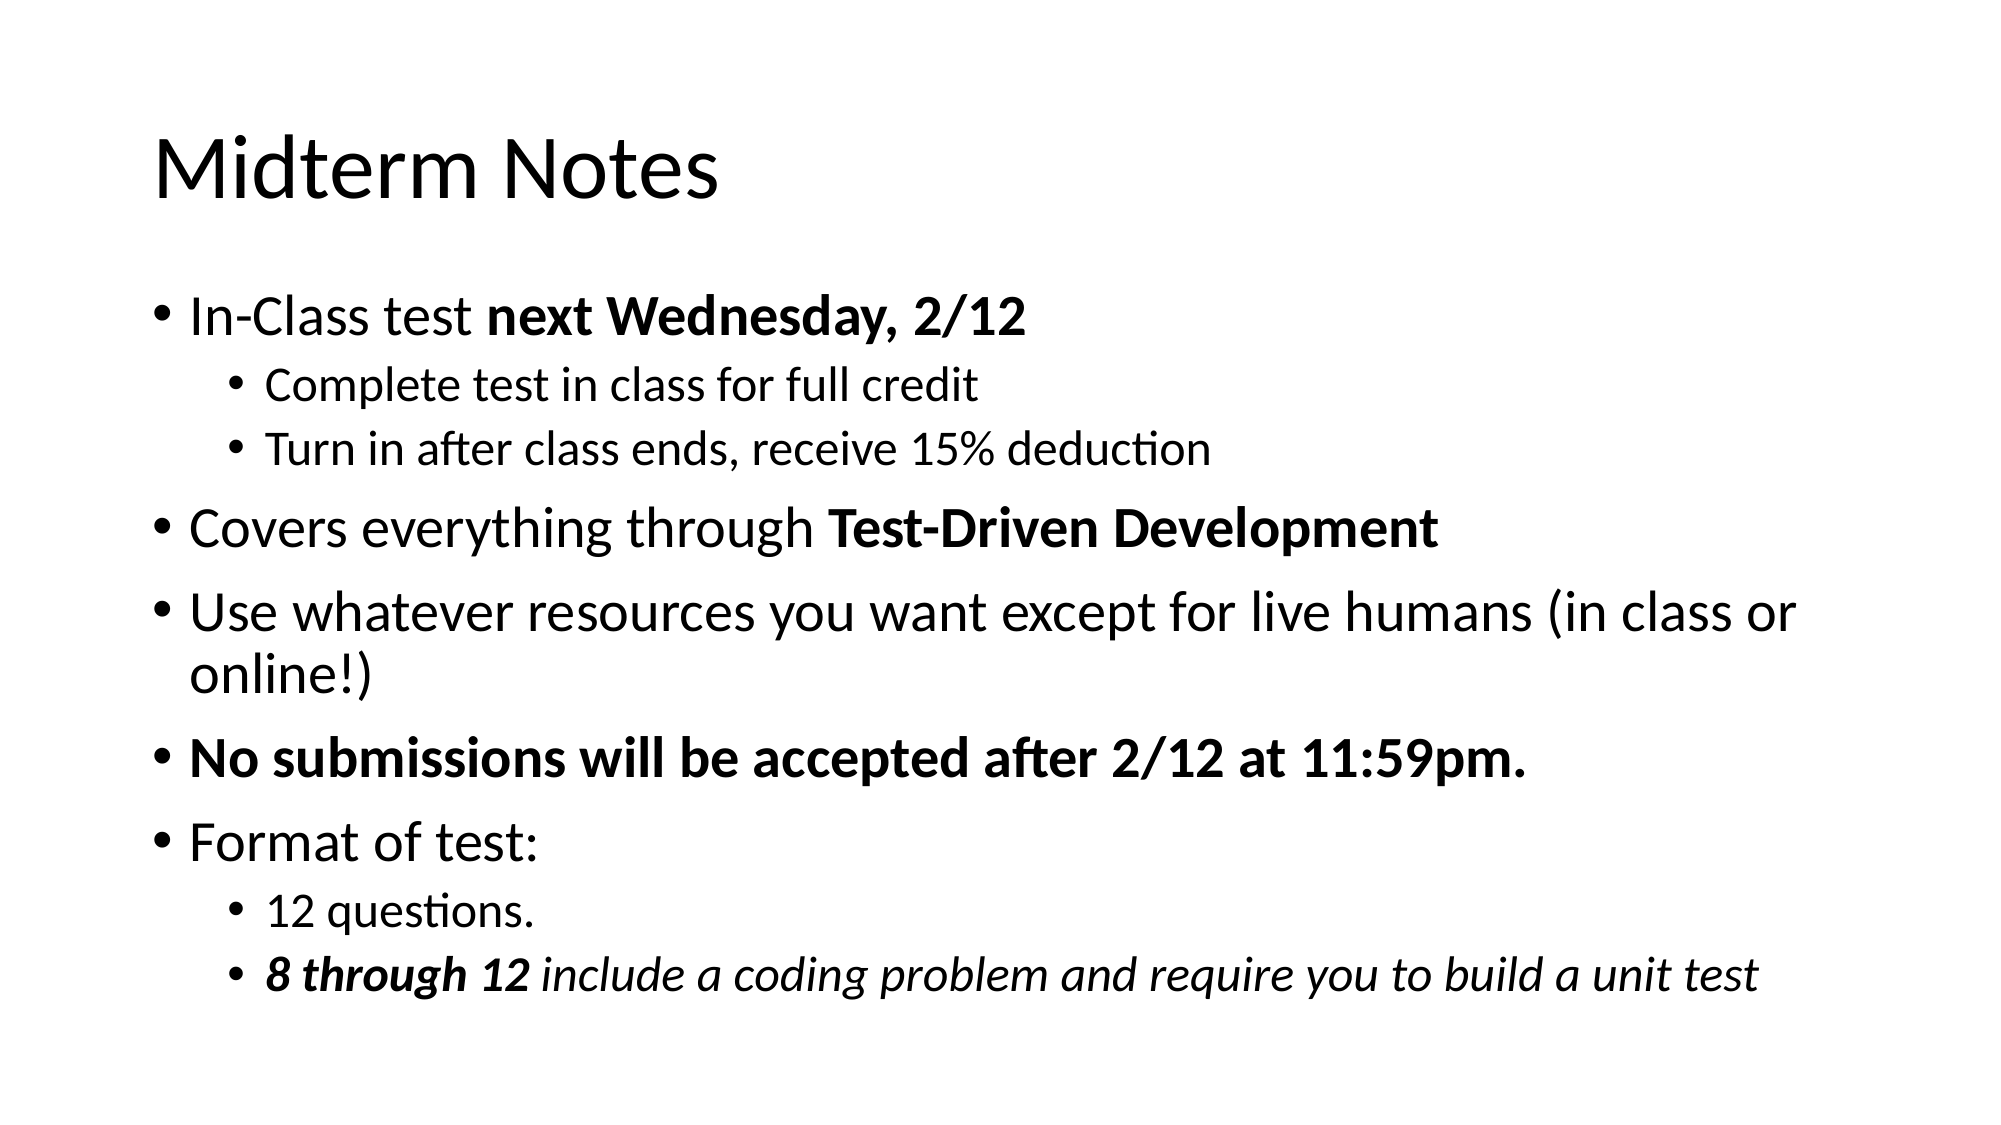

# Midterm Notes
In-Class test next Wednesday, 2/12
Complete test in class for full credit
Turn in after class ends, receive 15% deduction
Covers everything through Test-Driven Development
Use whatever resources you want except for live humans (in class or online!)
No submissions will be accepted after 2/12 at 11:59pm.
Format of test:
12 questions.
8 through 12 include a coding problem and require you to build a unit test